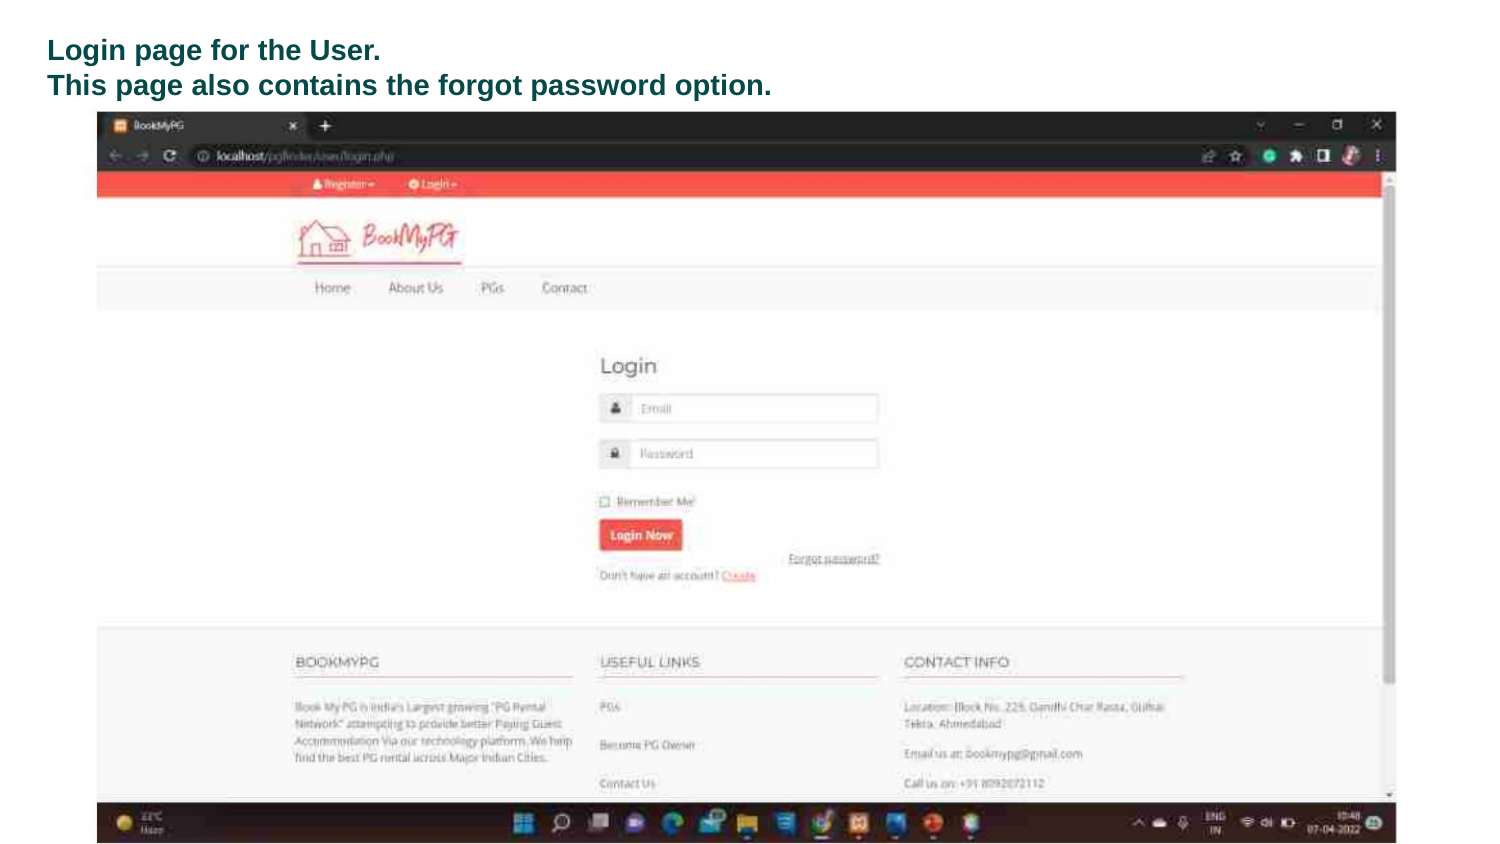

Login page for the User.
This page also contains the forgot password option.